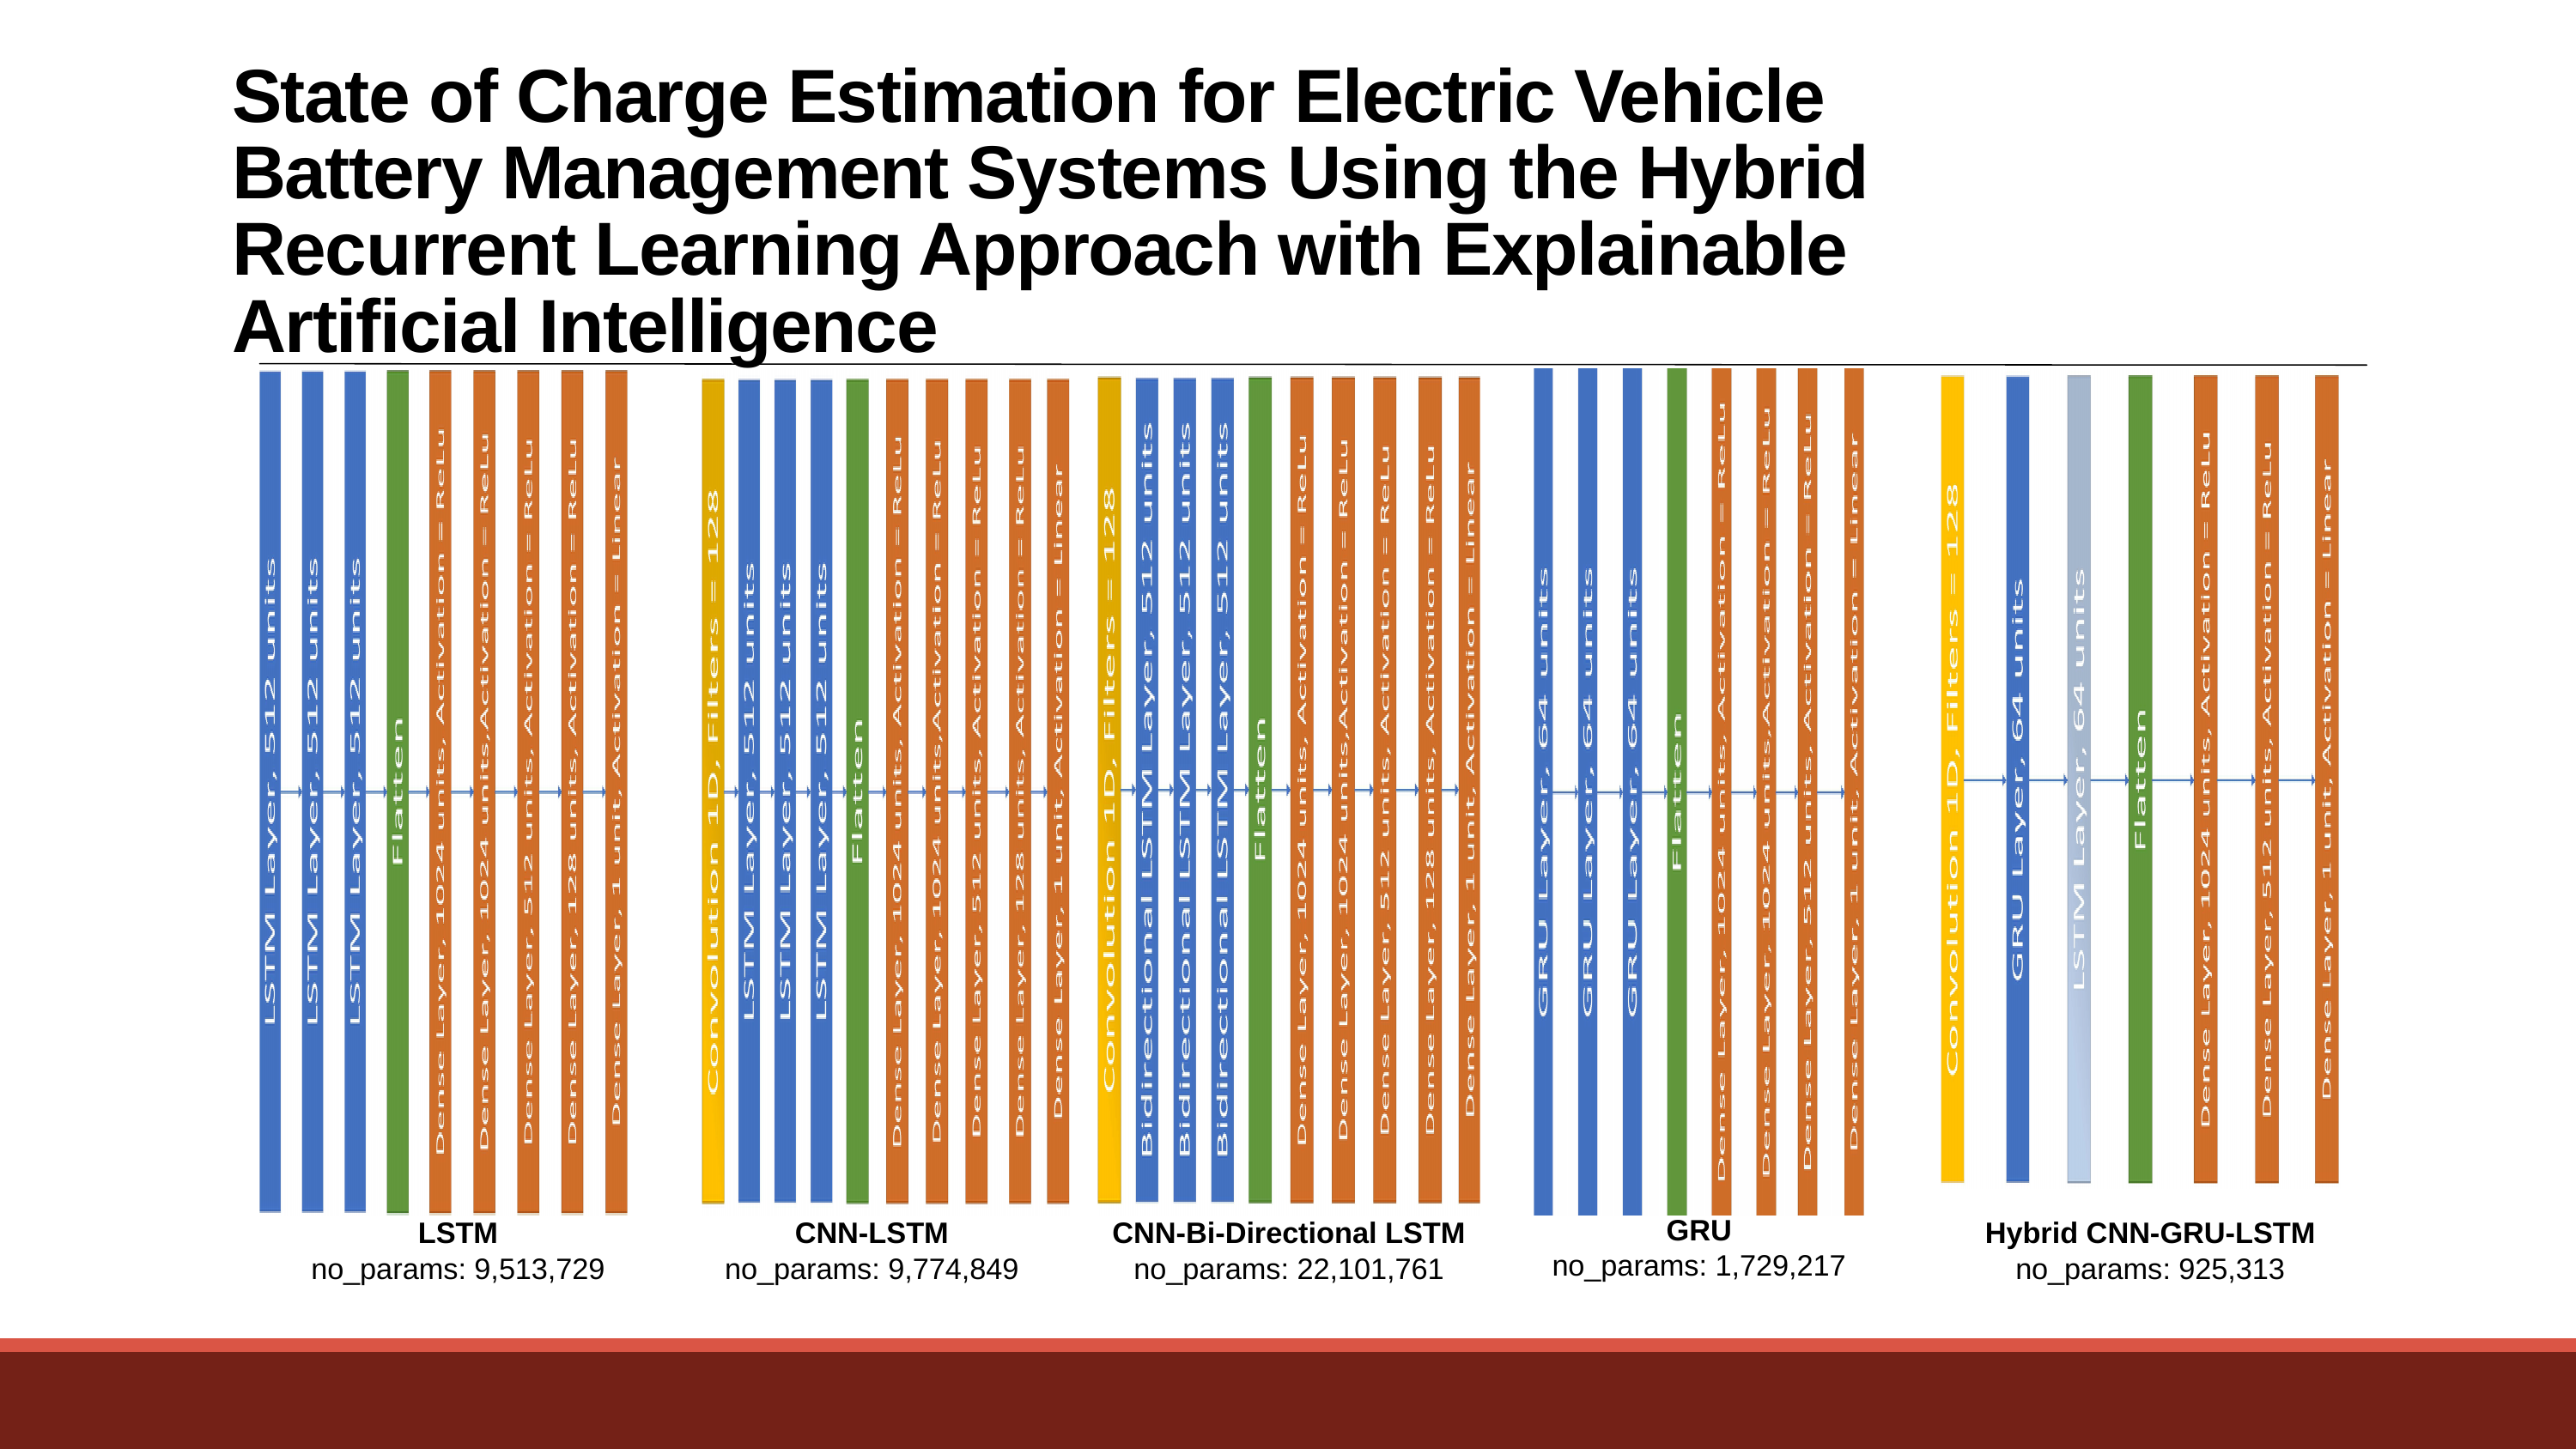

State of Charge Estimation for Electric Vehicle Battery Management Systems Using the Hybrid Recurrent Learning Approach with Explainable Artificial Intelligence

GRU
no_params: 1,729,217

Hybrid CNN-GRU-LSTM
no_params: 925,313

LSTM
no_params: 9,513,729

CNN-LSTM
no_params: 9,774,849

CNN-Bi-Directional LSTM
no_params: 22,101,761